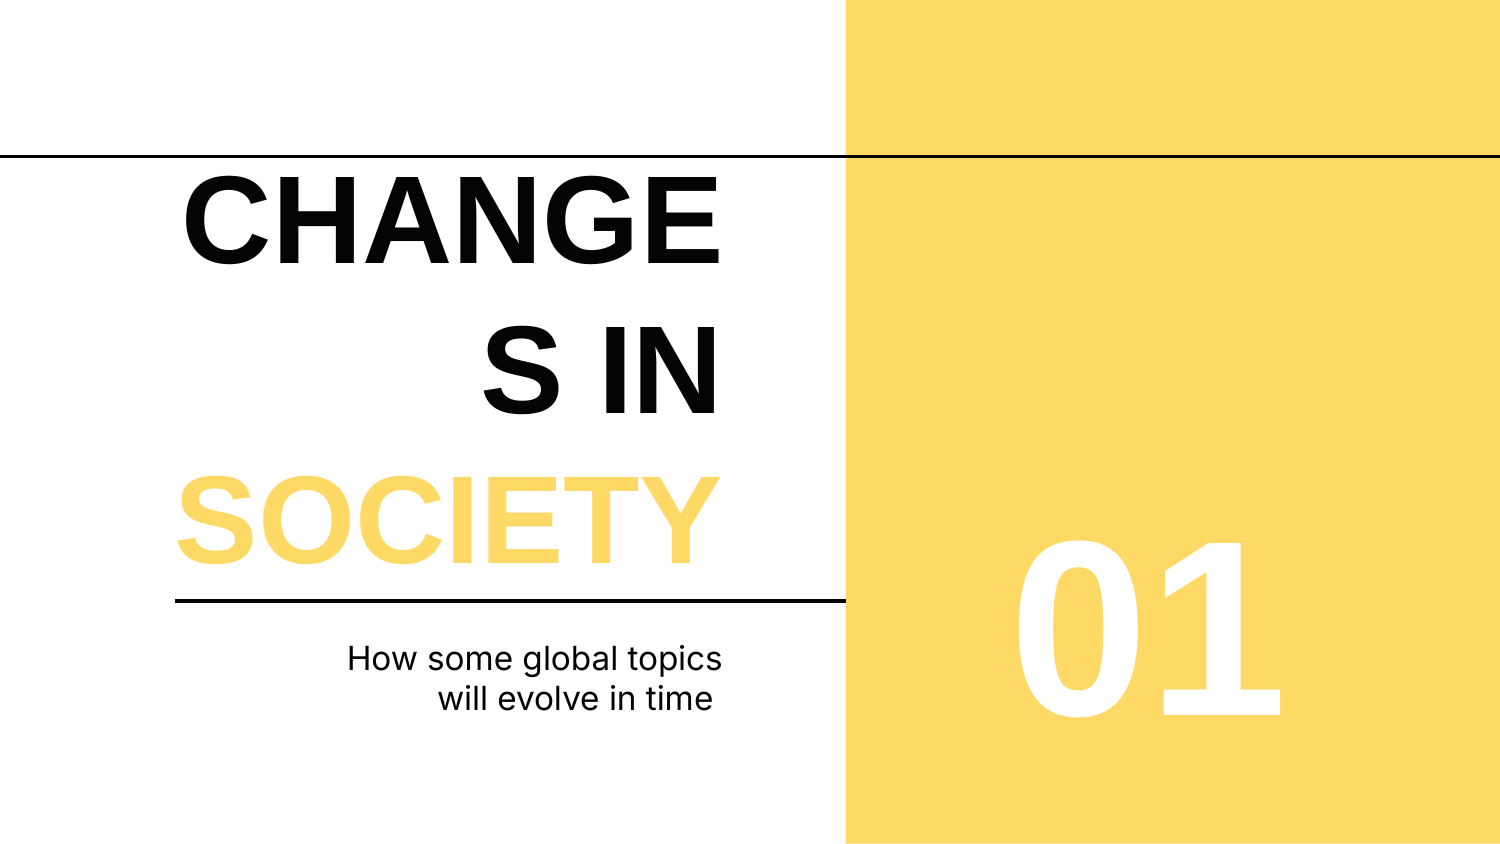

# CHANGES IN SOCIETY
How some global topics will evolve in time
01